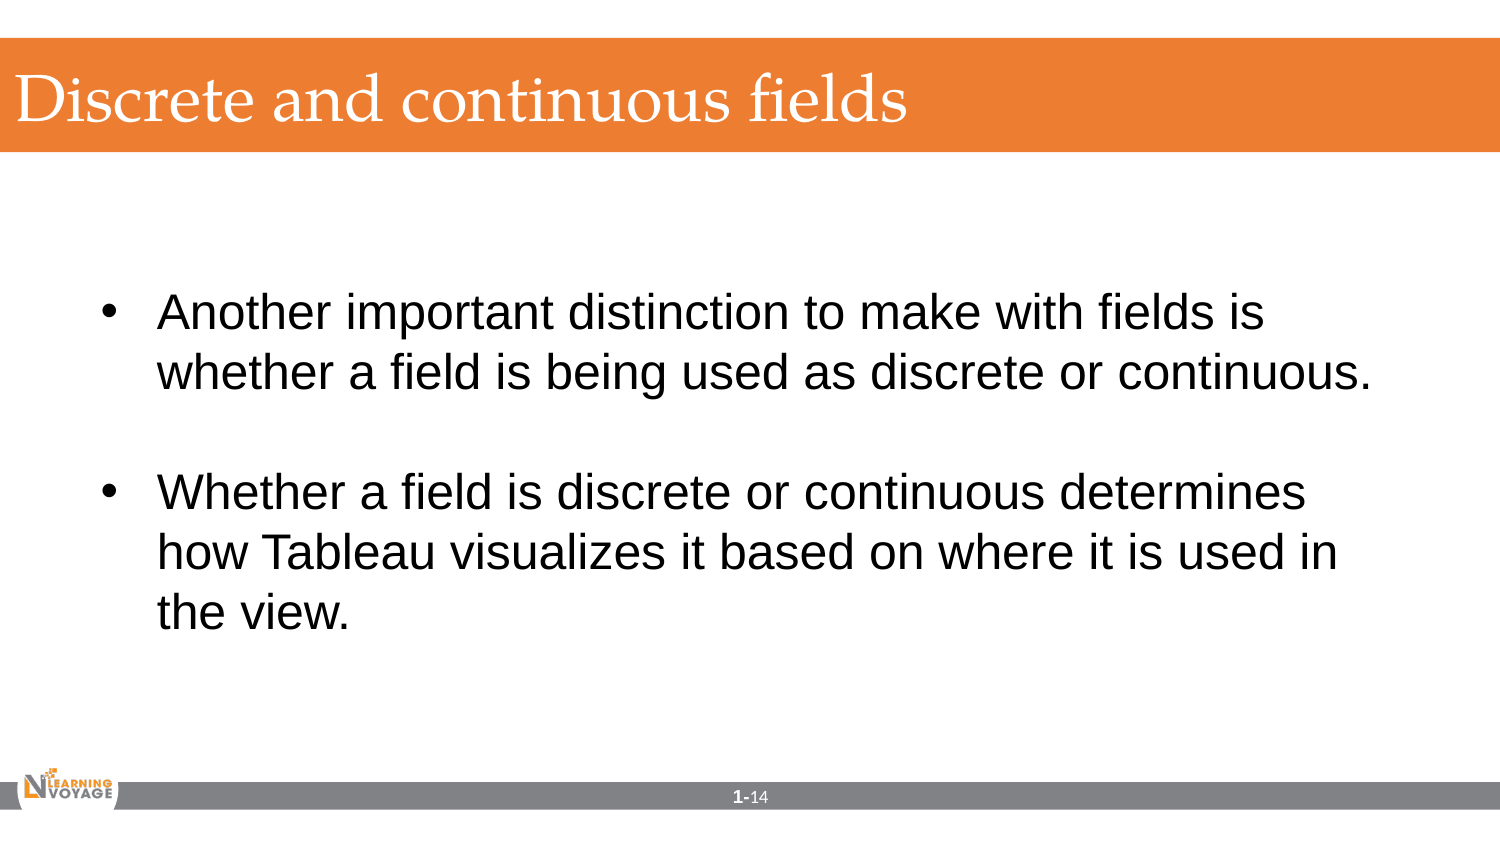

Discrete and continuous fields
Another important distinction to make with fields is whether a field is being used as discrete or continuous.

Whether a field is discrete or continuous determines how Tableau visualizes it based on where it is used in the view.
1-14